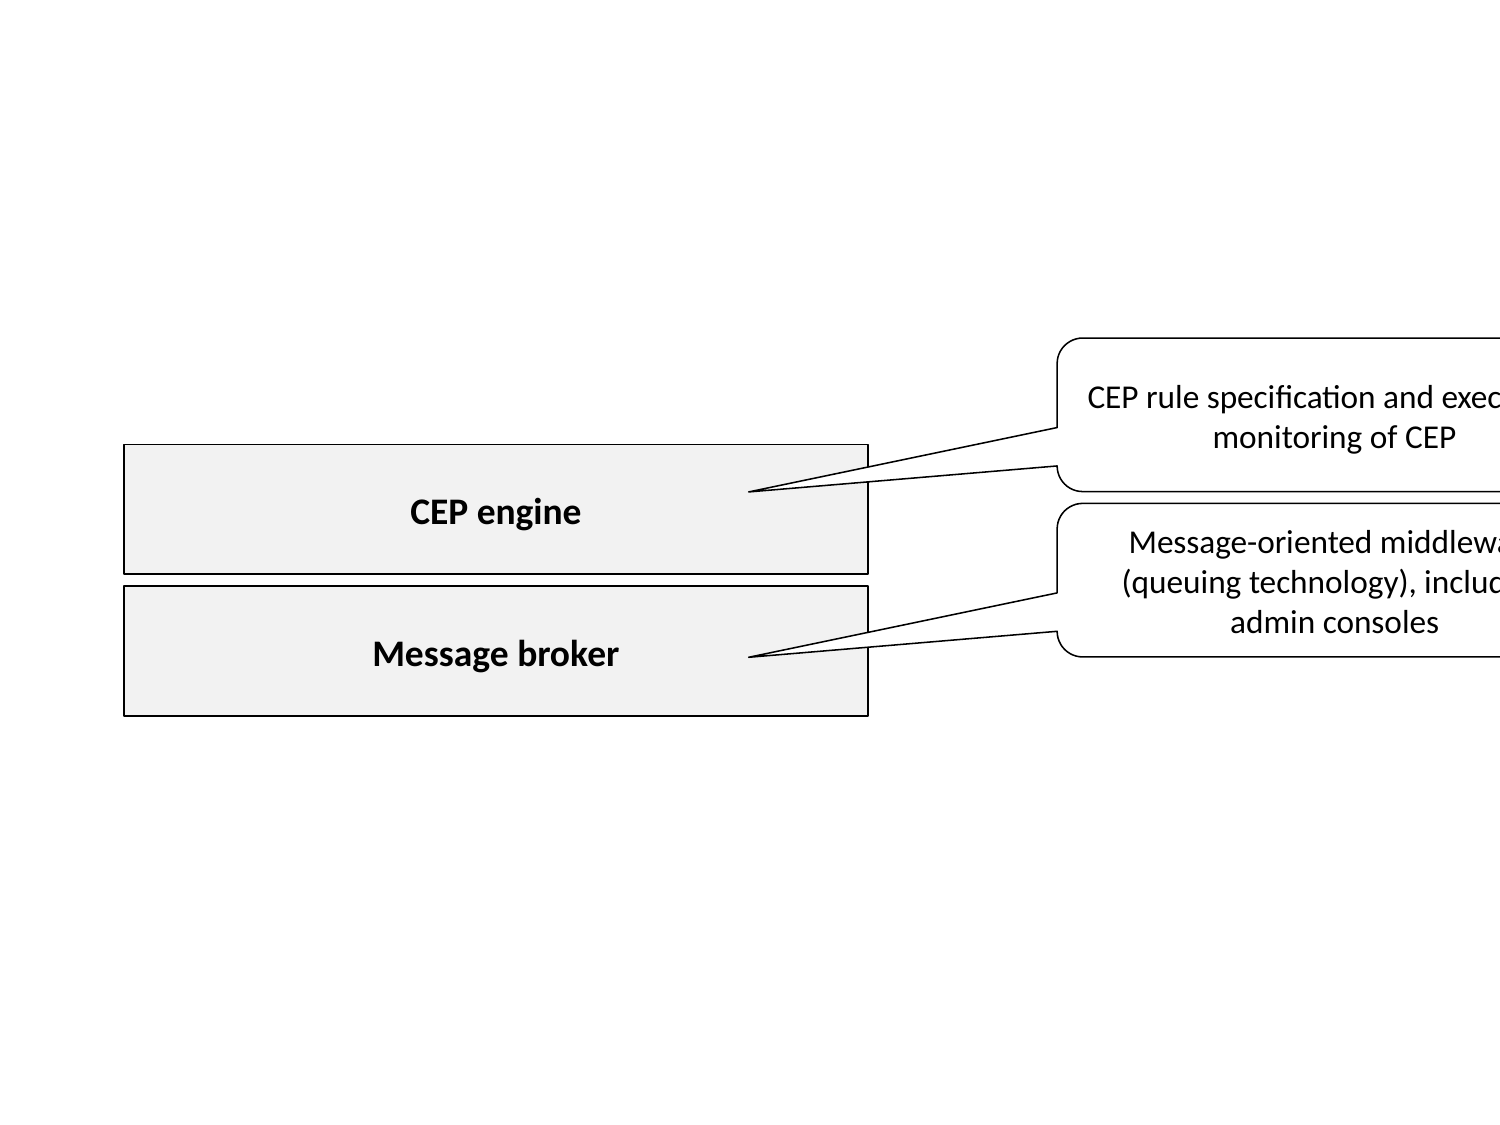

CEP rule specification and execution; monitoring of CEP
CEP engine
Message-oriented middleware (queuing technology), including admin consoles
Message broker